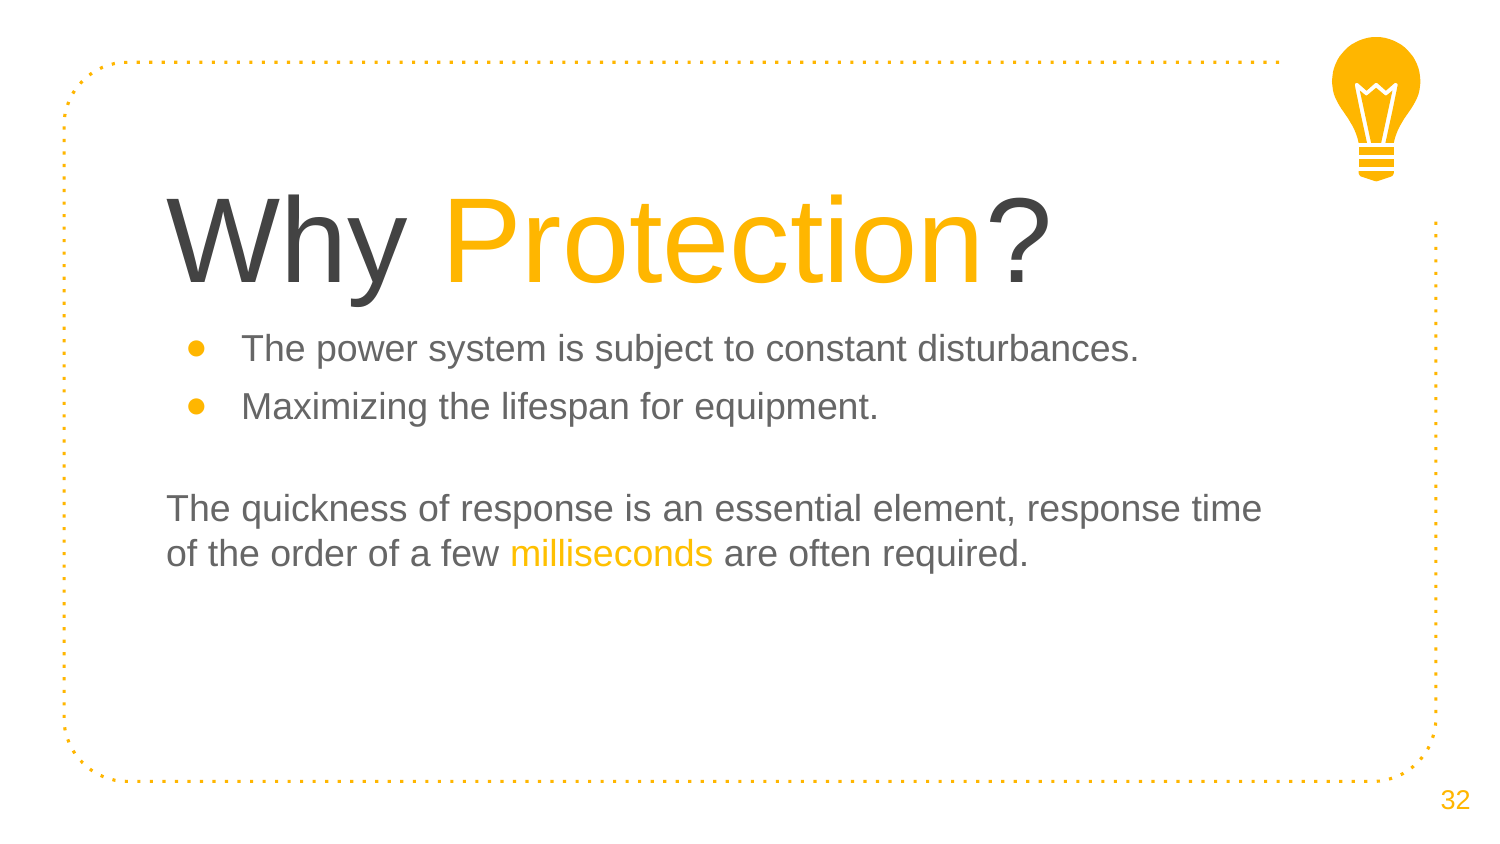

# Why Protection?
The power system is subject to constant disturbances.
Maximizing the lifespan for equipment.

The quickness of response is an essential element, response time of the order of a few milliseconds are often required.
32